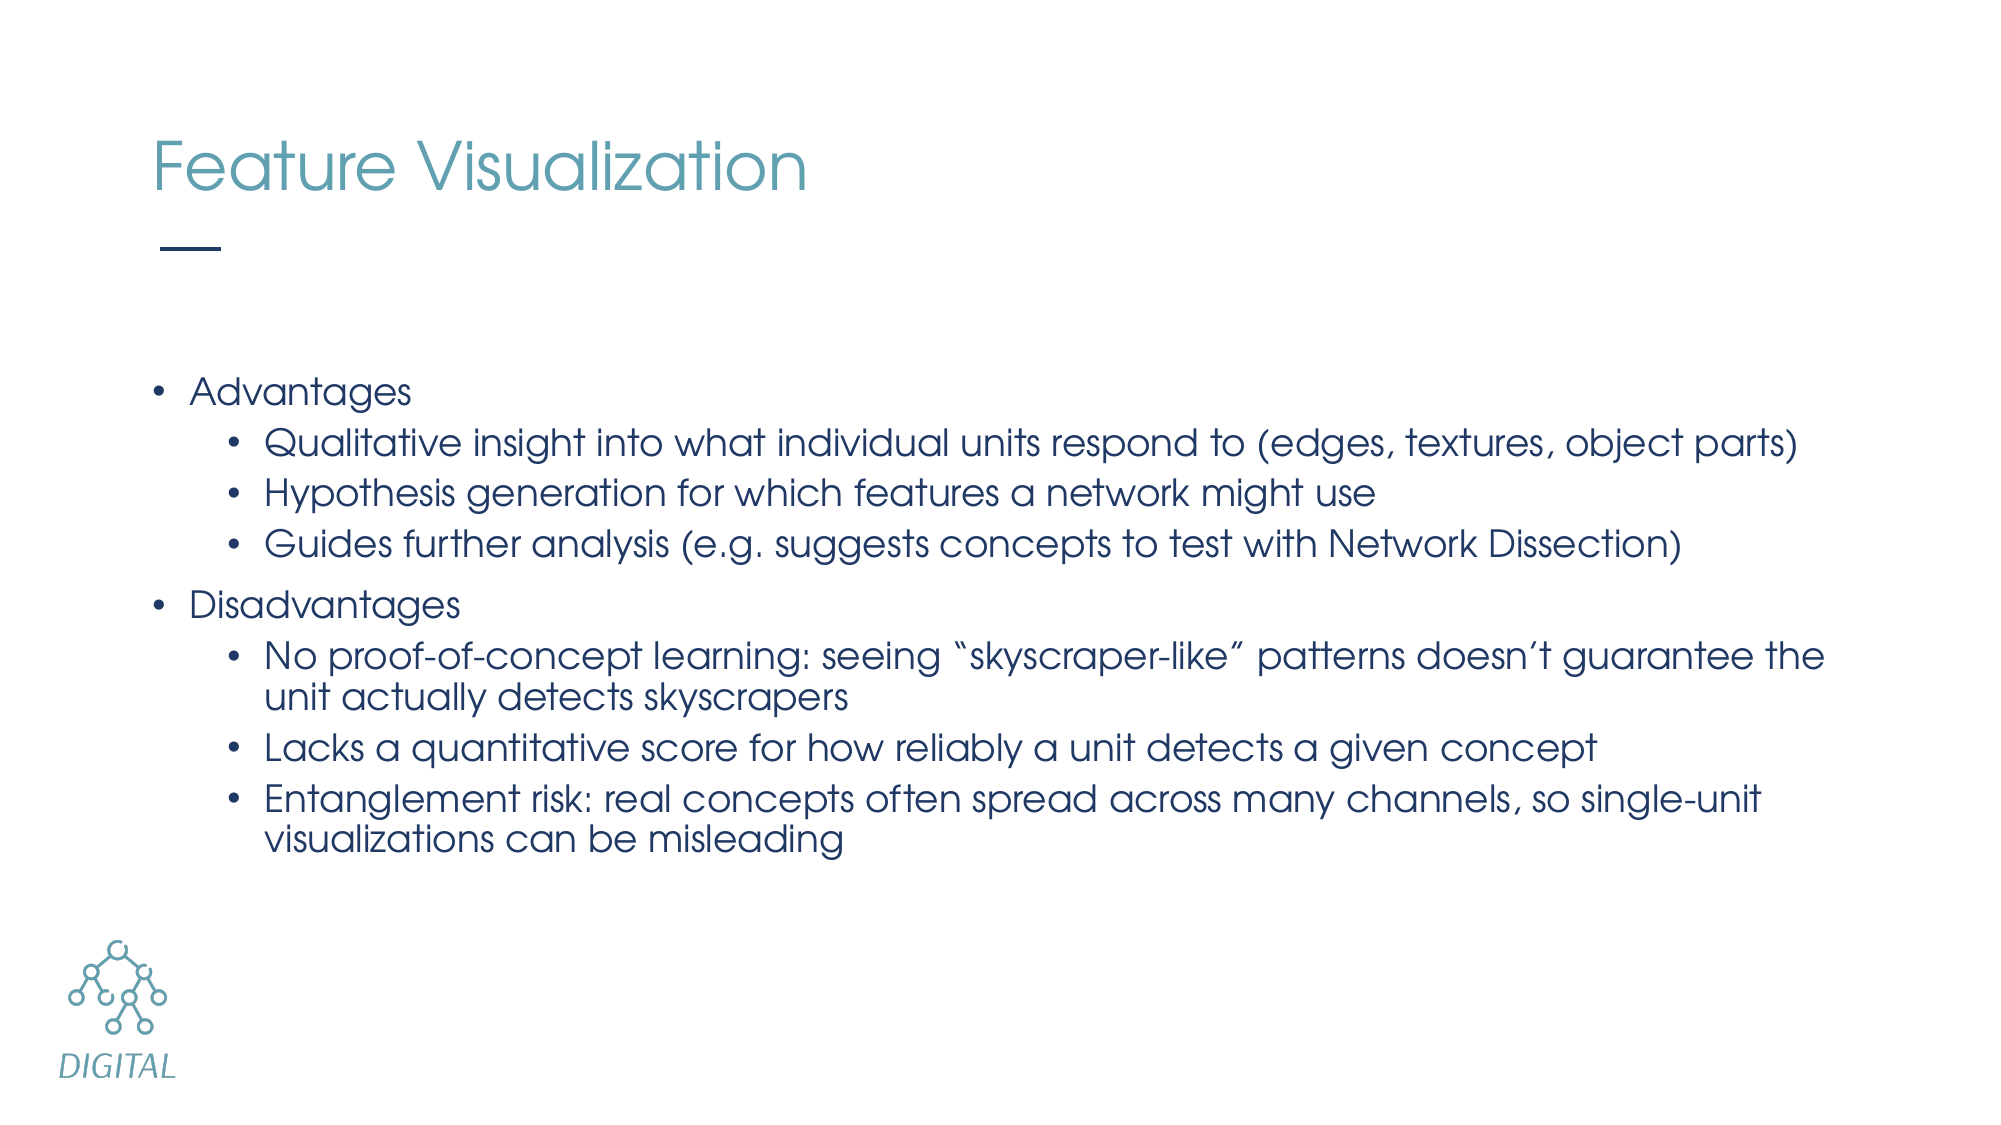

# Feature Visualization

Advantages
Qualitative insight into what individual units respond to (edges, textures, object parts)
Hypothesis generation for which features a network might use
Guides further analysis (e.g. suggests concepts to test with Network Dissection)
Disadvantages
No proof-of-concept learning: seeing “skyscraper-like” patterns doesn’t guarantee the unit actually detects skyscrapers
Lacks a quantitative score for how reliably a unit detects a given concept
Entanglement risk: real concepts often spread across many channels, so single-unit visualizations can be misleading